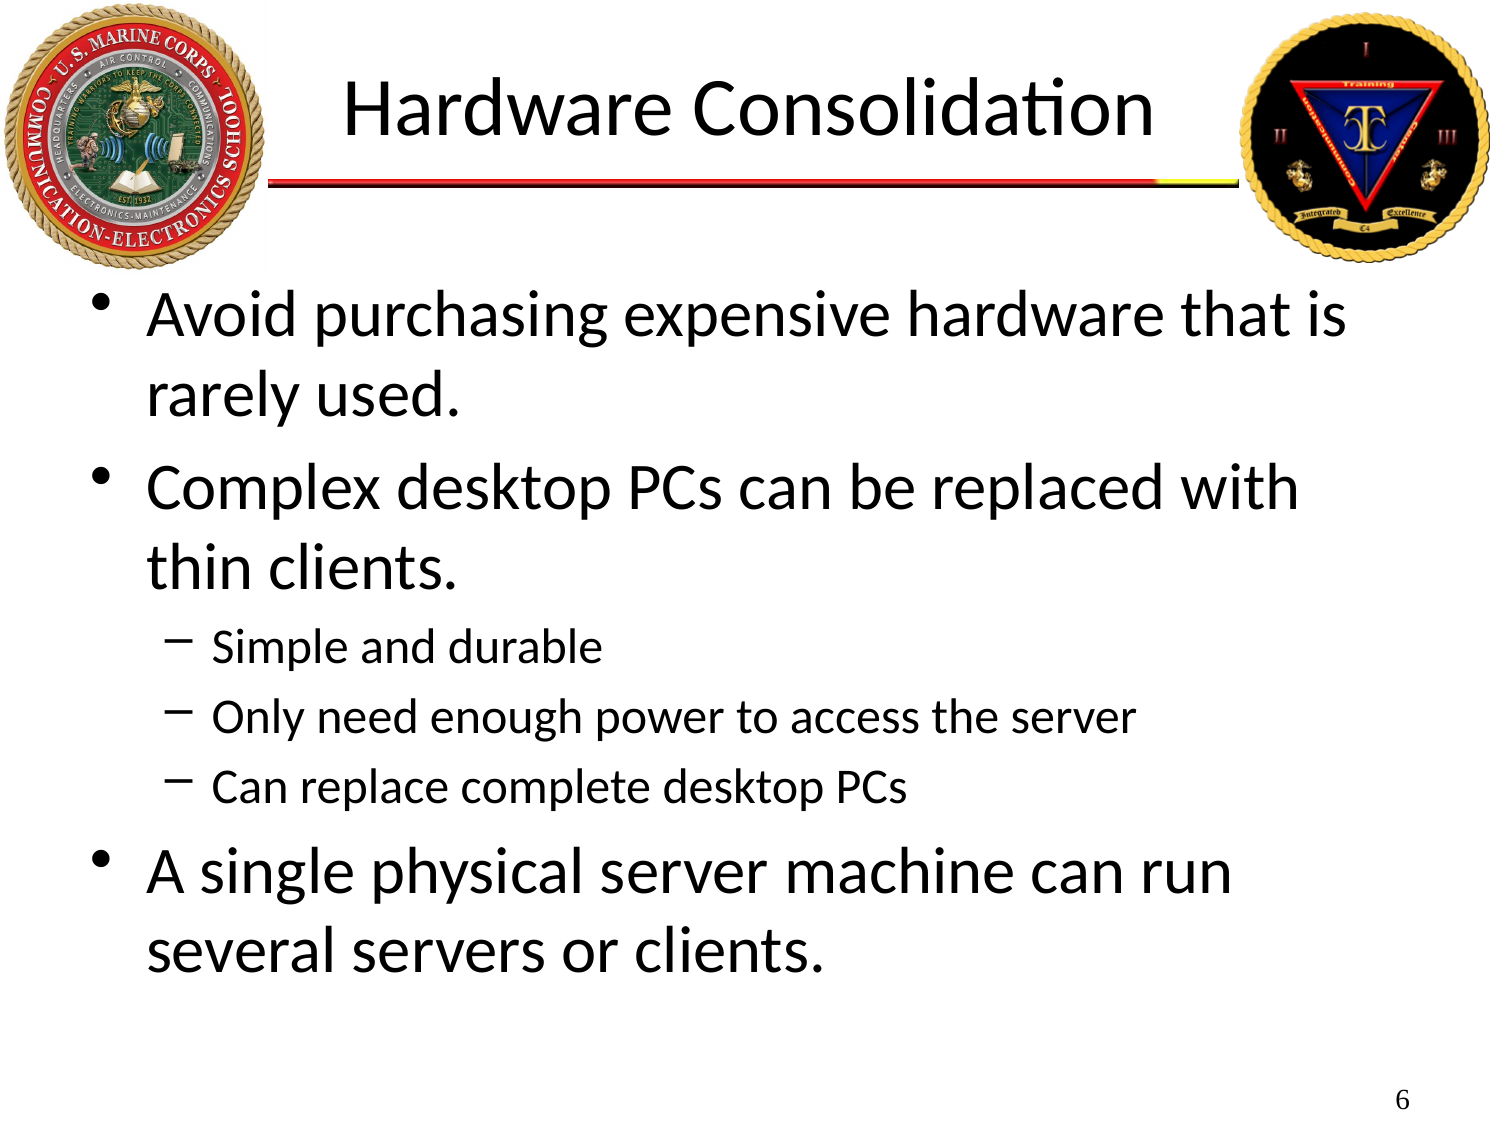

# Hardware Consolidation
Avoid purchasing expensive hardware that is rarely used.
Complex desktop PCs can be replaced with thin clients.
Simple and durable
Only need enough power to access the server
Can replace complete desktop PCs
A single physical server machine can run several servers or clients.